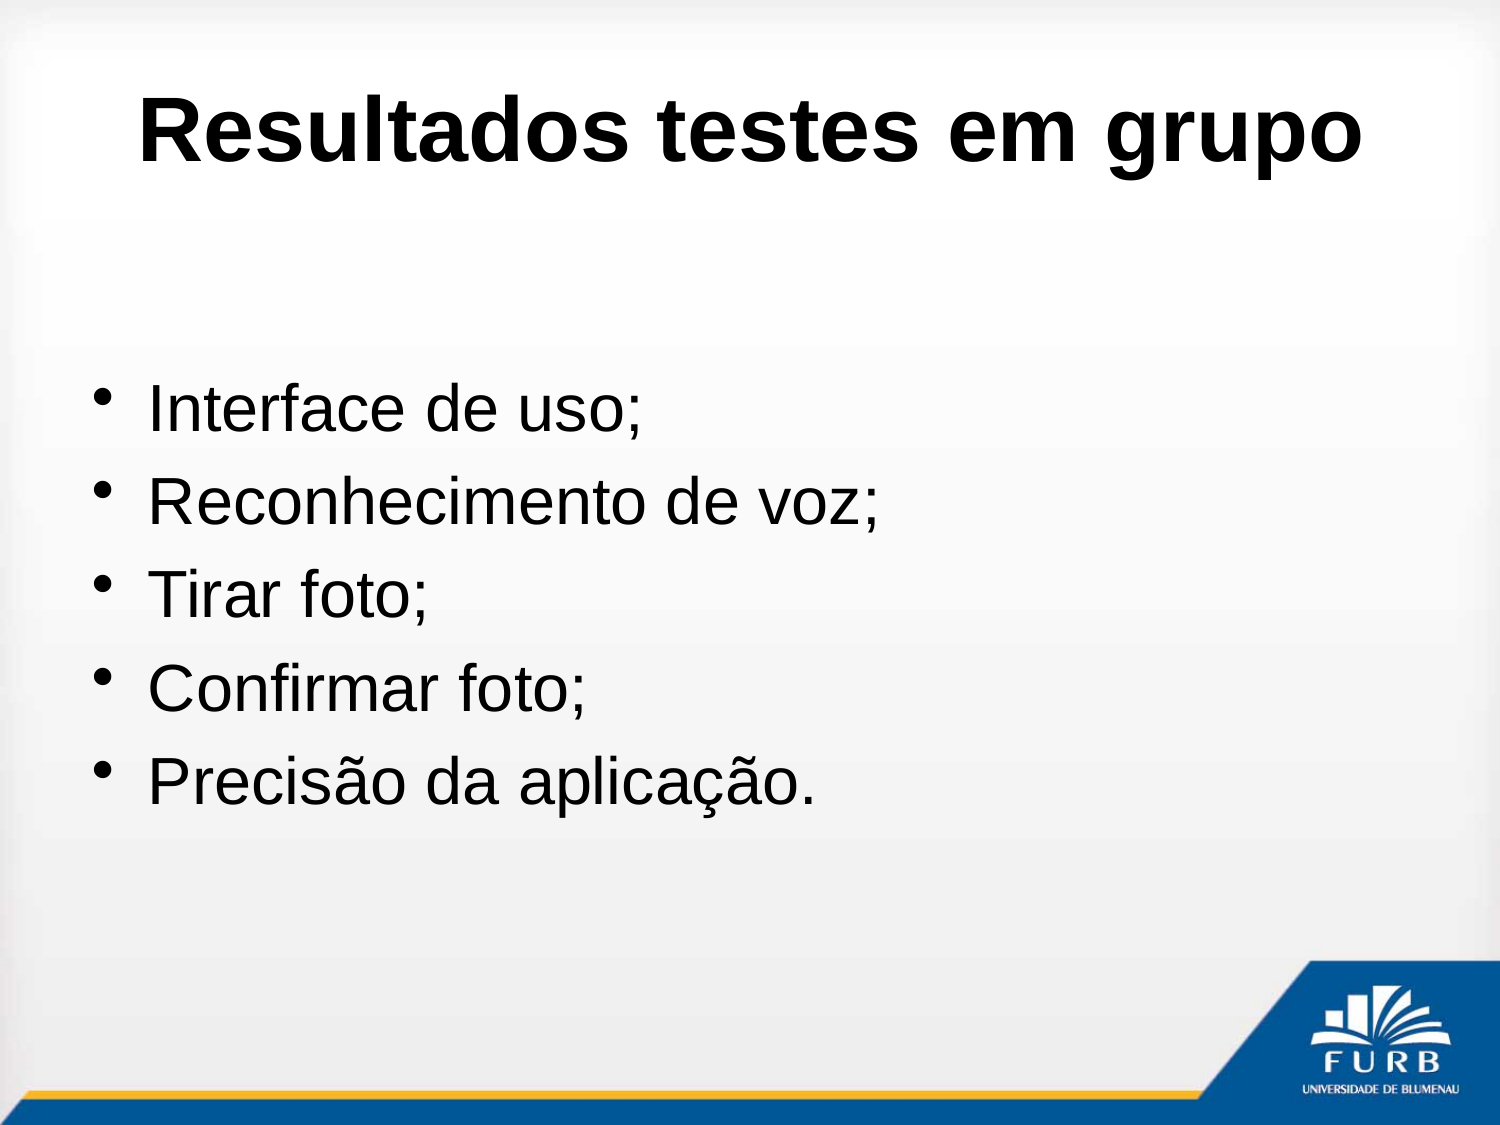

# Resultados testes em grupo
Interface de uso;
Reconhecimento de voz;
Tirar foto;
Confirmar foto;
Precisão da aplicação.